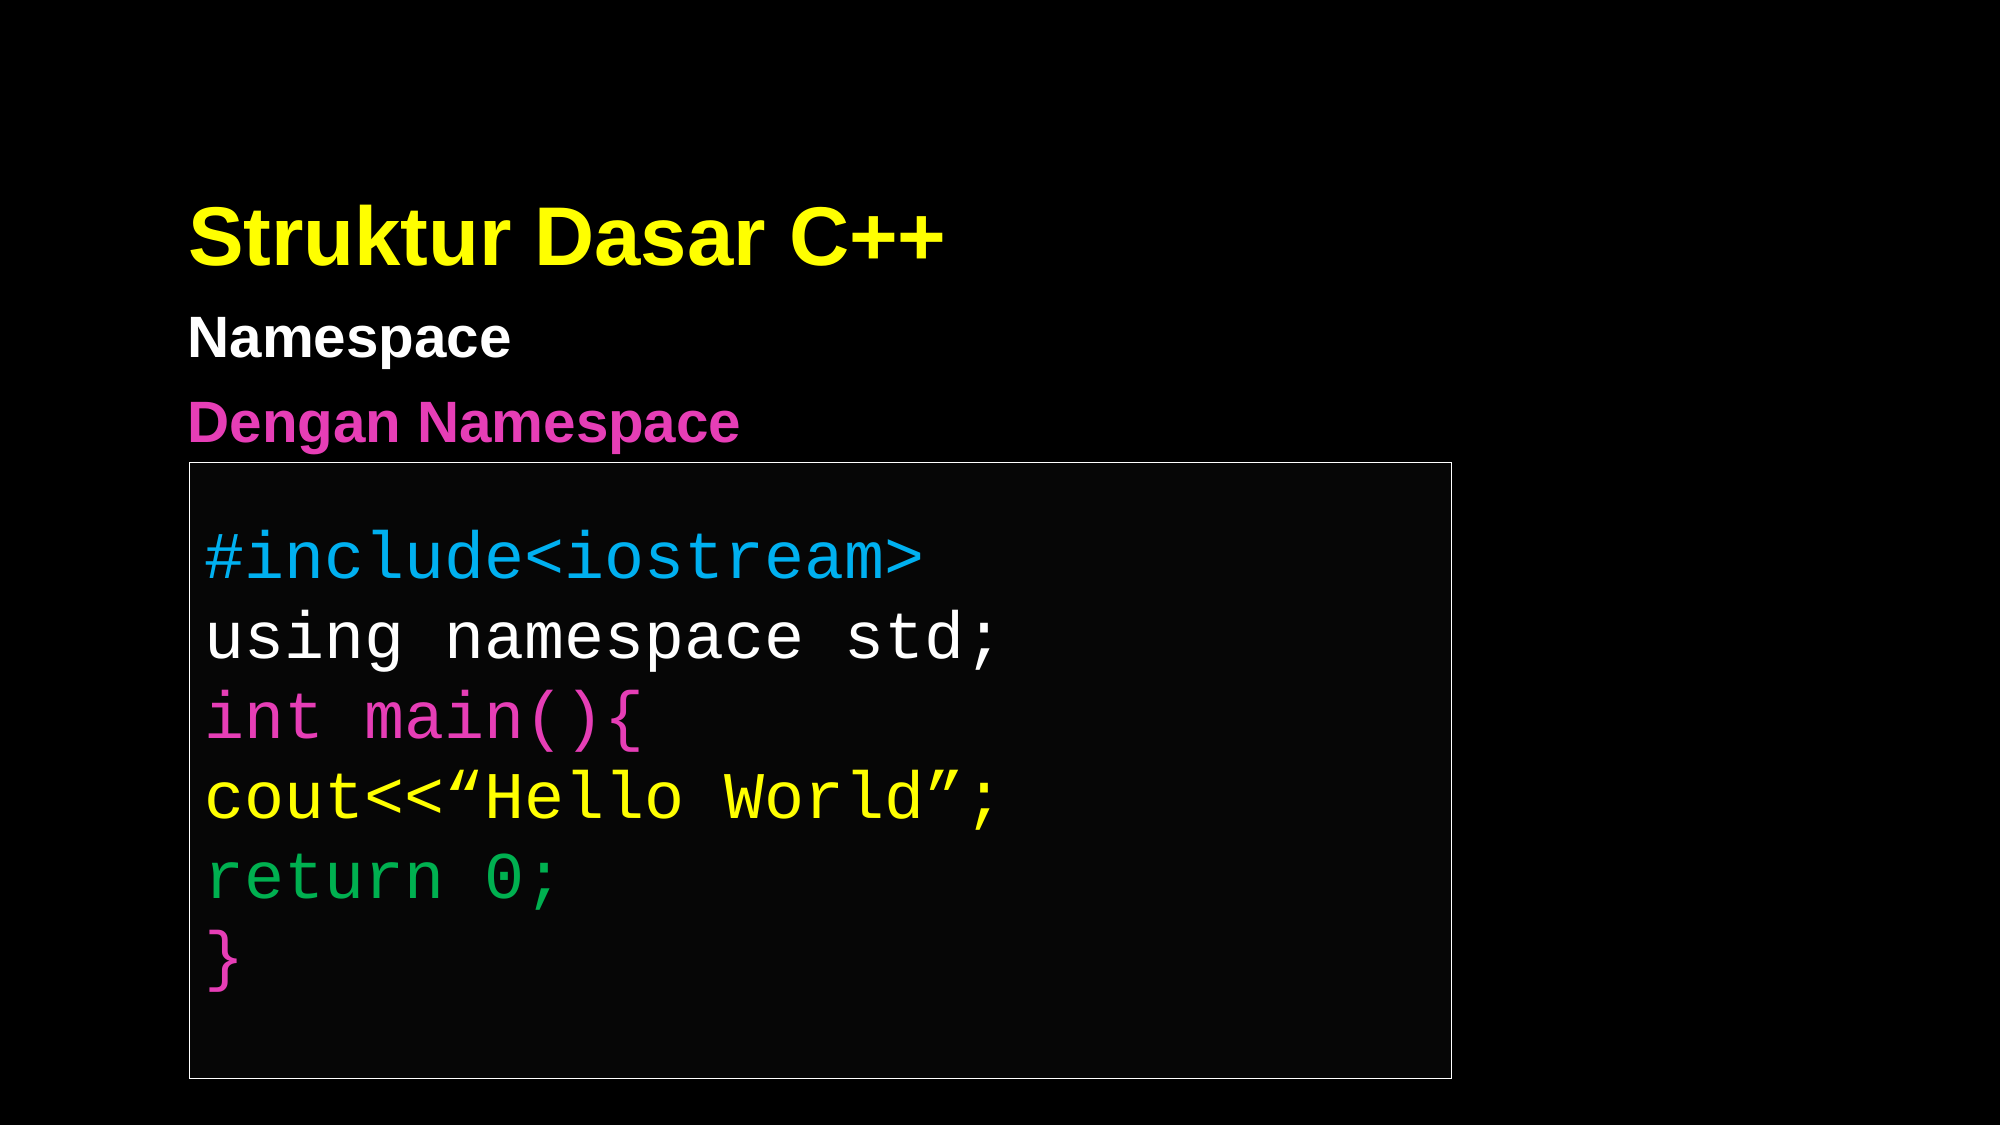

# Struktur Dasar C++
Namespace
Dengan Namespace

#include<iostream>
using namespace std;
int main(){
cout<<“Hello World”;
return 0;
}